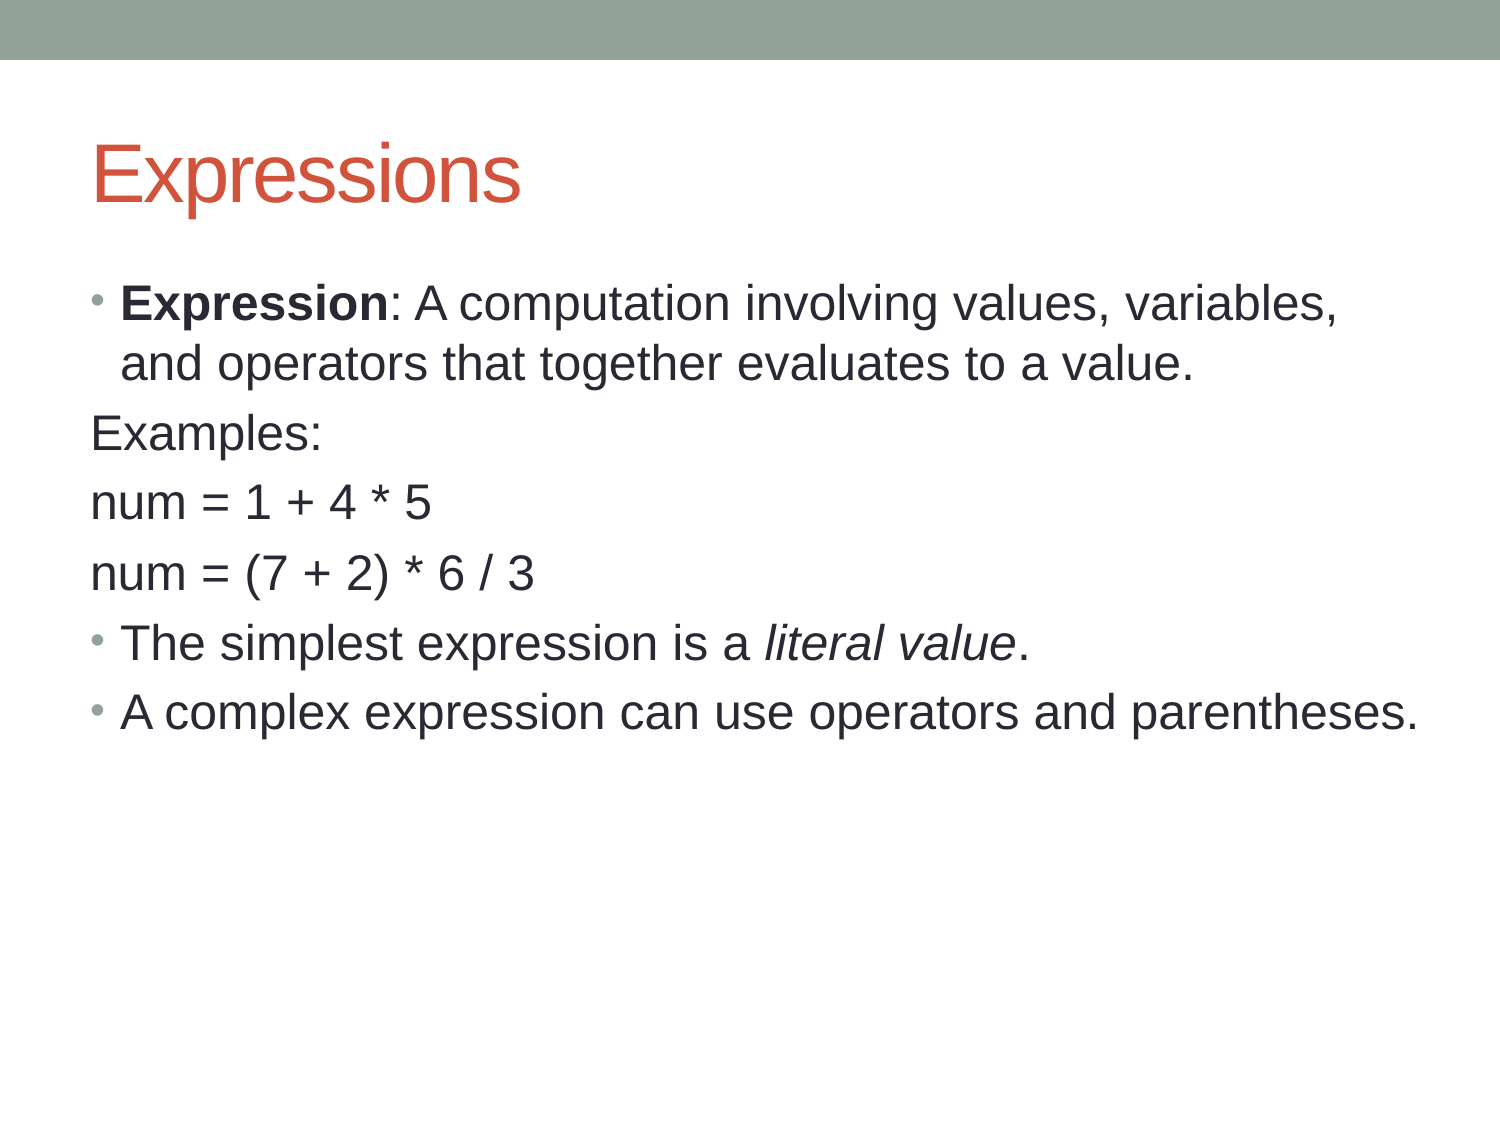

# Expressions
Expression: A computation involving values, variables, and operators that together evaluates to a value.
Examples:
num = 1 + 4 * 5
num = (7 + 2) * 6 / 3
The simplest expression is a literal value.
A complex expression can use operators and parentheses.